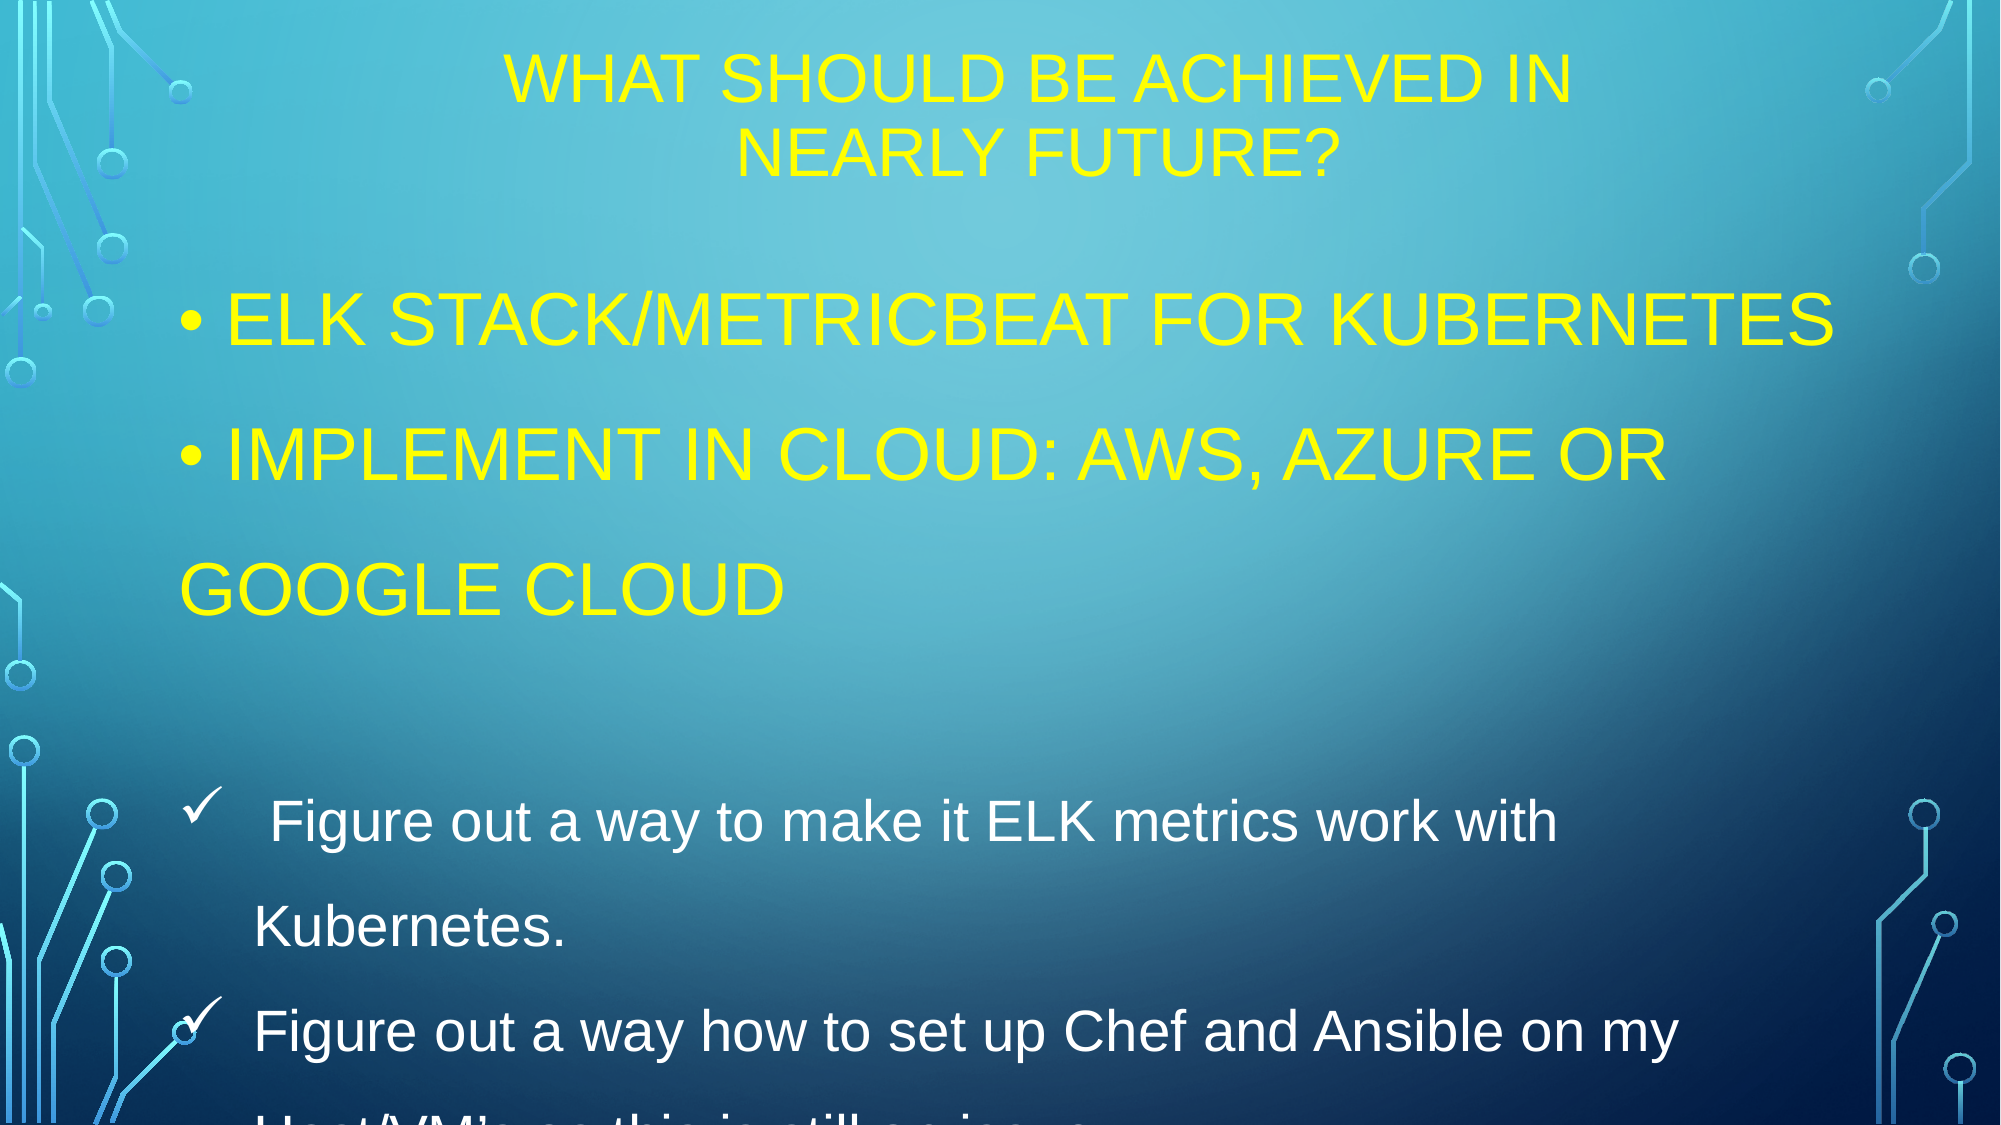

# What should be achieved in nearly future?
• elk stack/metricbeat for Kubernetes
• implement in cloud: aws, azure or google cloud
 Figure out a way to make it ELK metrics work with Kubernetes.
Figure out a way how to set up Chef and Ansible on my Host/VM’s as this is still an issue